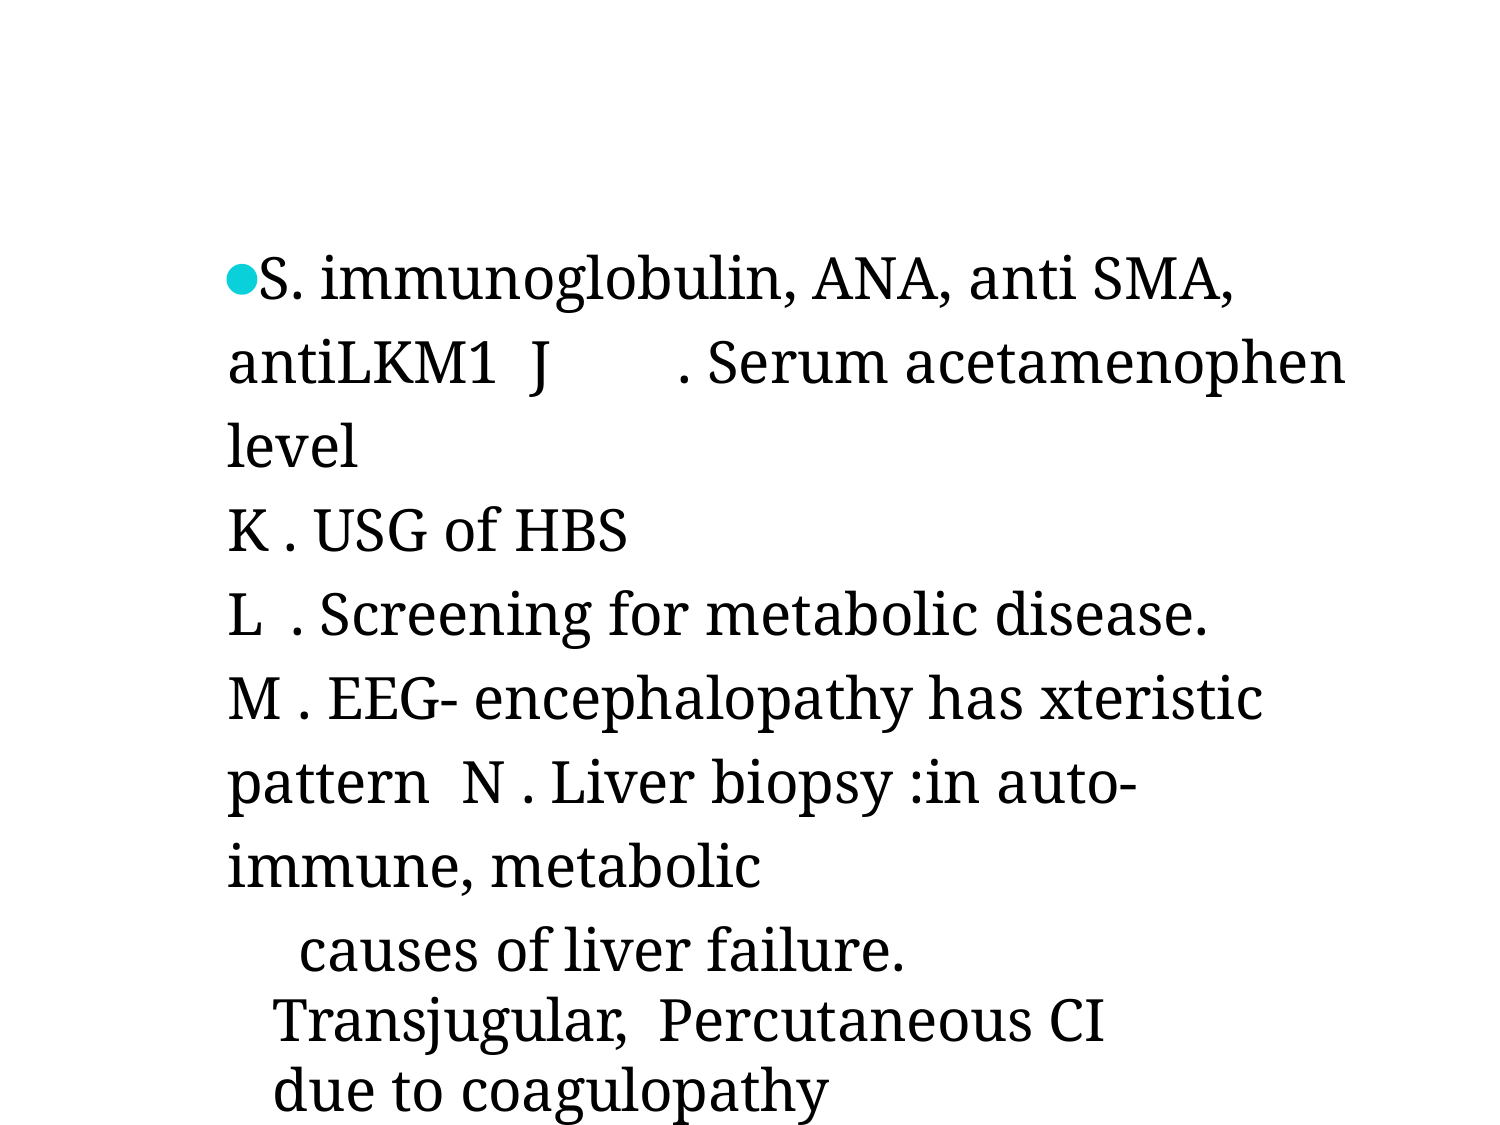

# Immunological test
S. immunoglobulin, ANA, anti SMA, antiLKM1  J	. Serum acetamenophen level
K . USG of HBS
L	. Screening for metabolic disease.
M . EEG- encephalopathy has xteristic pattern  N . Liver biopsy :in auto-immune, metabolic
causes of liver failure. Transjugular,  Percutaneous CI due to coagulopathy